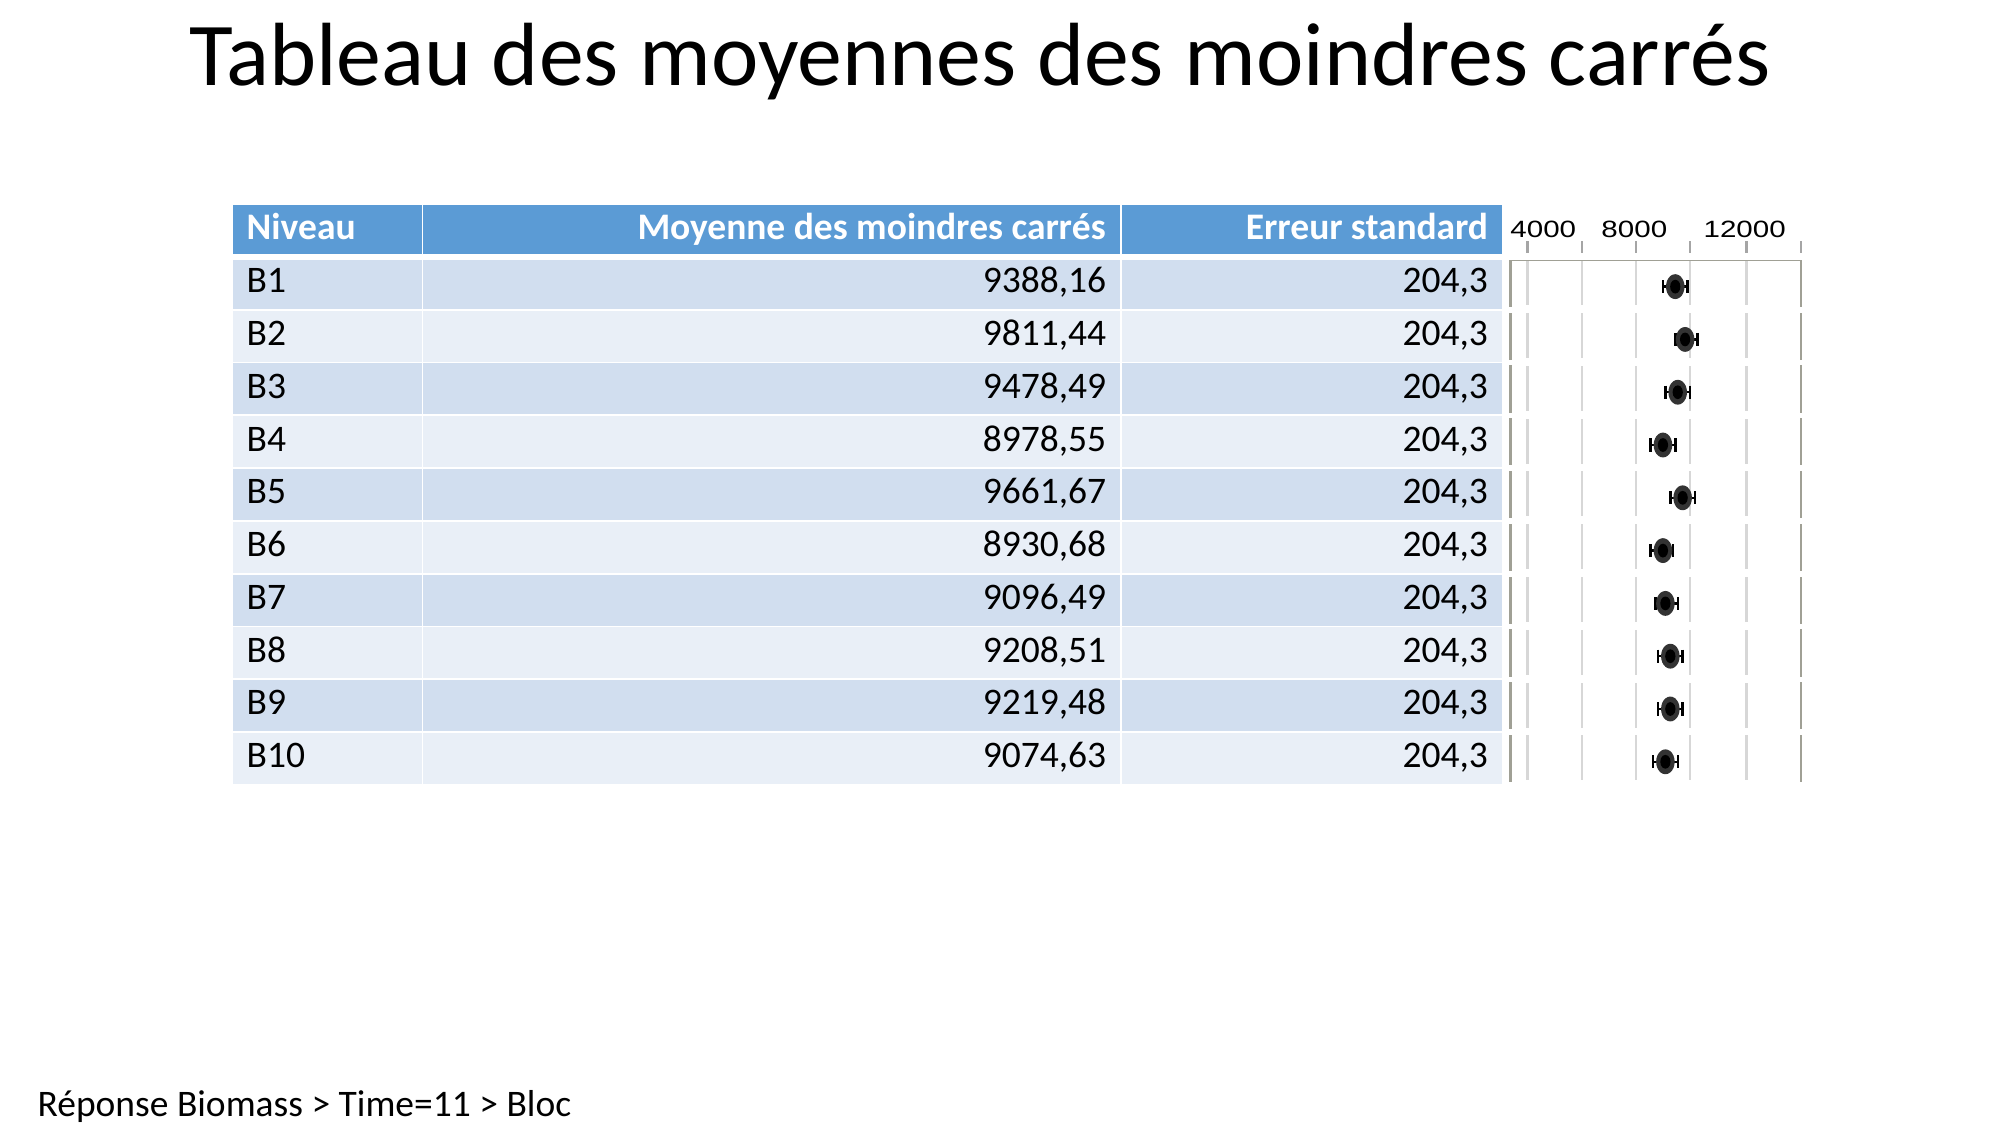

# Tableau des moyennes des moindres carrés
| Niveau | Moyenne des moindres carrés | Erreur standard |  |
| --- | --- | --- | --- |
| B1 | 9388,16 | 204,3 |  |
| B2 | 9811,44 | 204,3 |  |
| B3 | 9478,49 | 204,3 |  |
| B4 | 8978,55 | 204,3 |  |
| B5 | 9661,67 | 204,3 |  |
| B6 | 8930,68 | 204,3 |  |
| B7 | 9096,49 | 204,3 |  |
| B8 | 9208,51 | 204,3 |  |
| B9 | 9219,48 | 204,3 |  |
| B10 | 9074,63 | 204,3 |  |
Réponse Biomass > Time=11 > Bloc